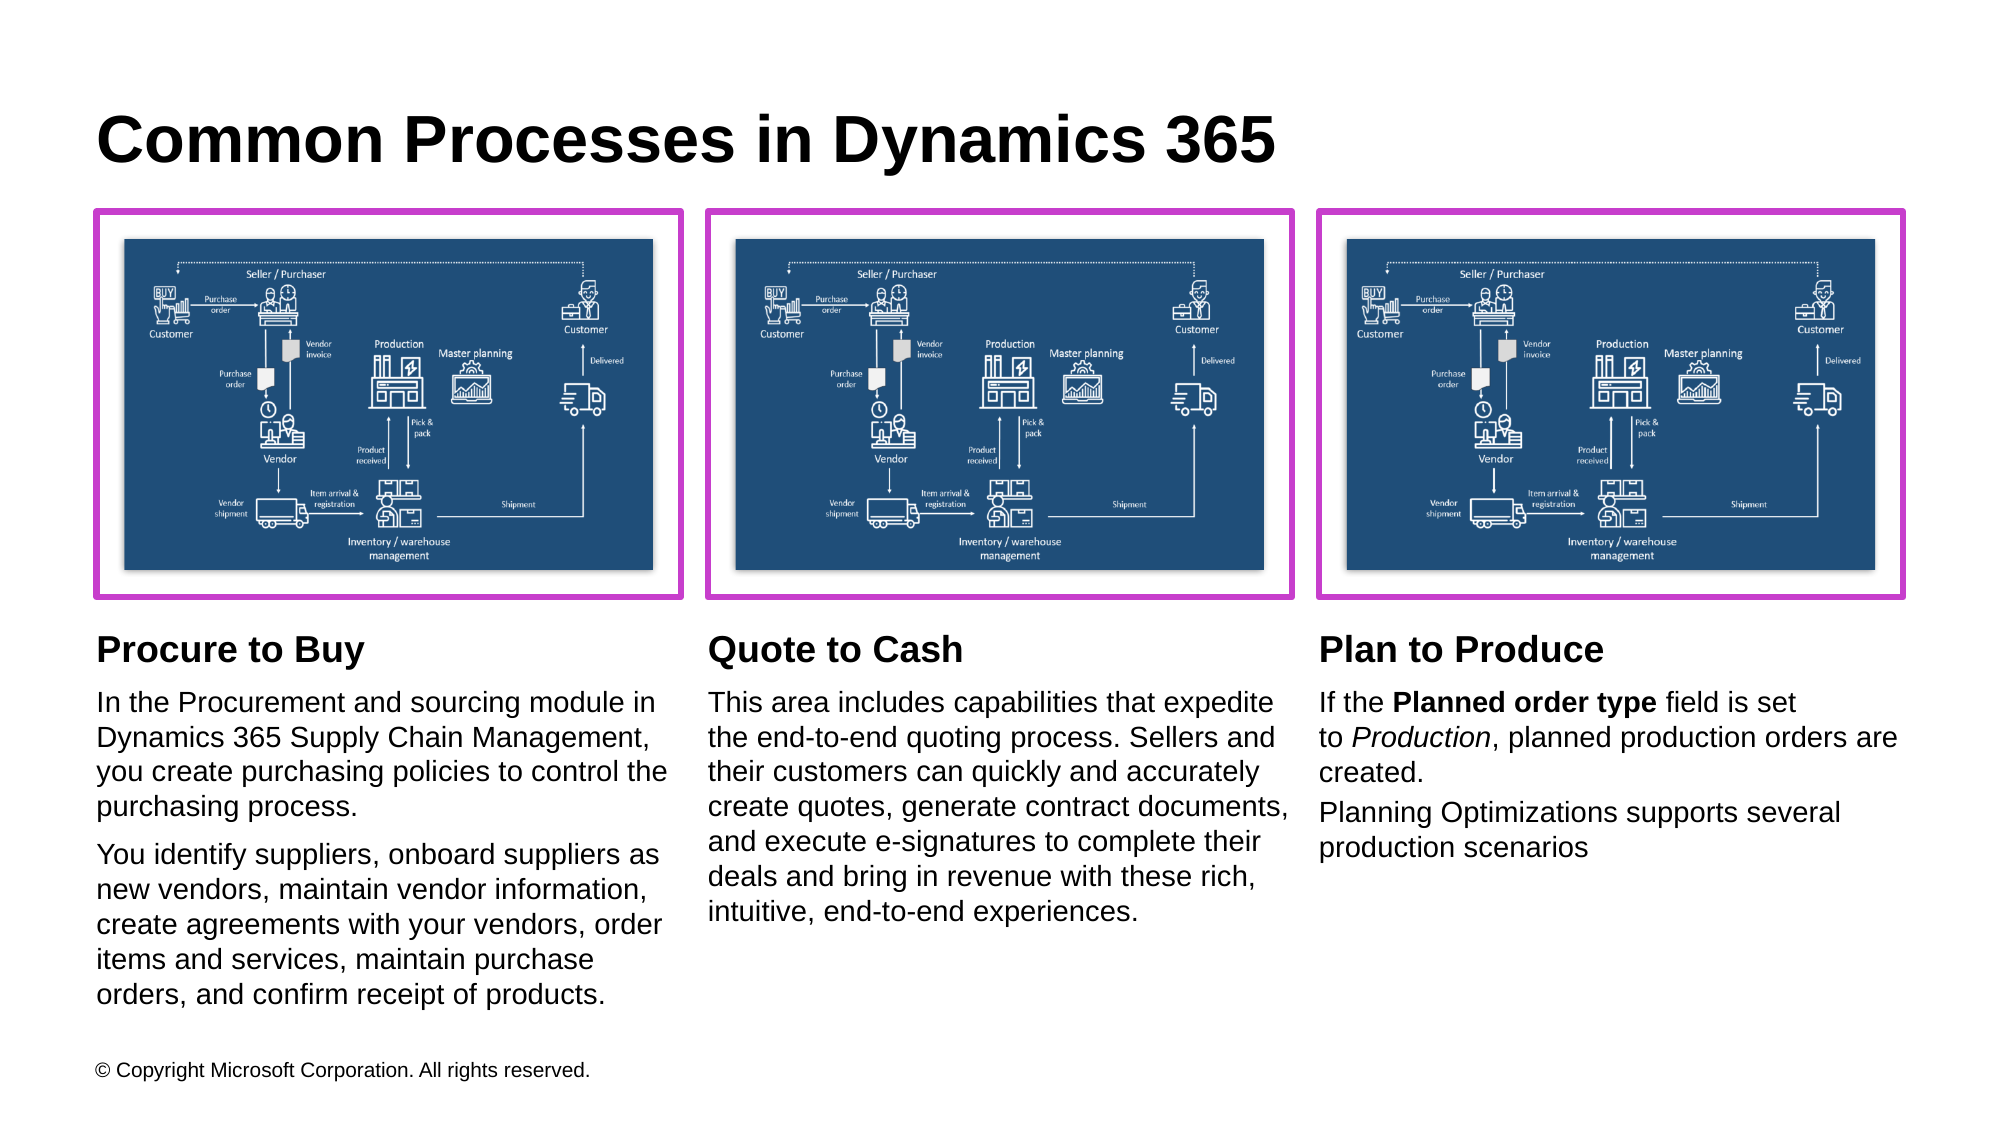

# Common Processes in Dynamics 365

Procure to Buy
Quote to Cash
Plan to Produce
In the Procurement and sourcing module in Dynamics 365 Supply Chain Management, you create purchasing policies to control the purchasing process.
You identify suppliers, onboard suppliers as new vendors, maintain vendor information, create agreements with your vendors, order items and services, maintain purchase orders, and confirm receipt of products.
This area includes capabilities that expedite the end-to-end quoting process. Sellers and their customers can quickly and accurately create quotes, generate contract documents, and execute e-signatures to complete their deals and bring in revenue with these rich, intuitive, end-to-end experiences.
If the Planned order type field is set to Production, planned production orders are created.
Planning Optimizations supports several production scenarios